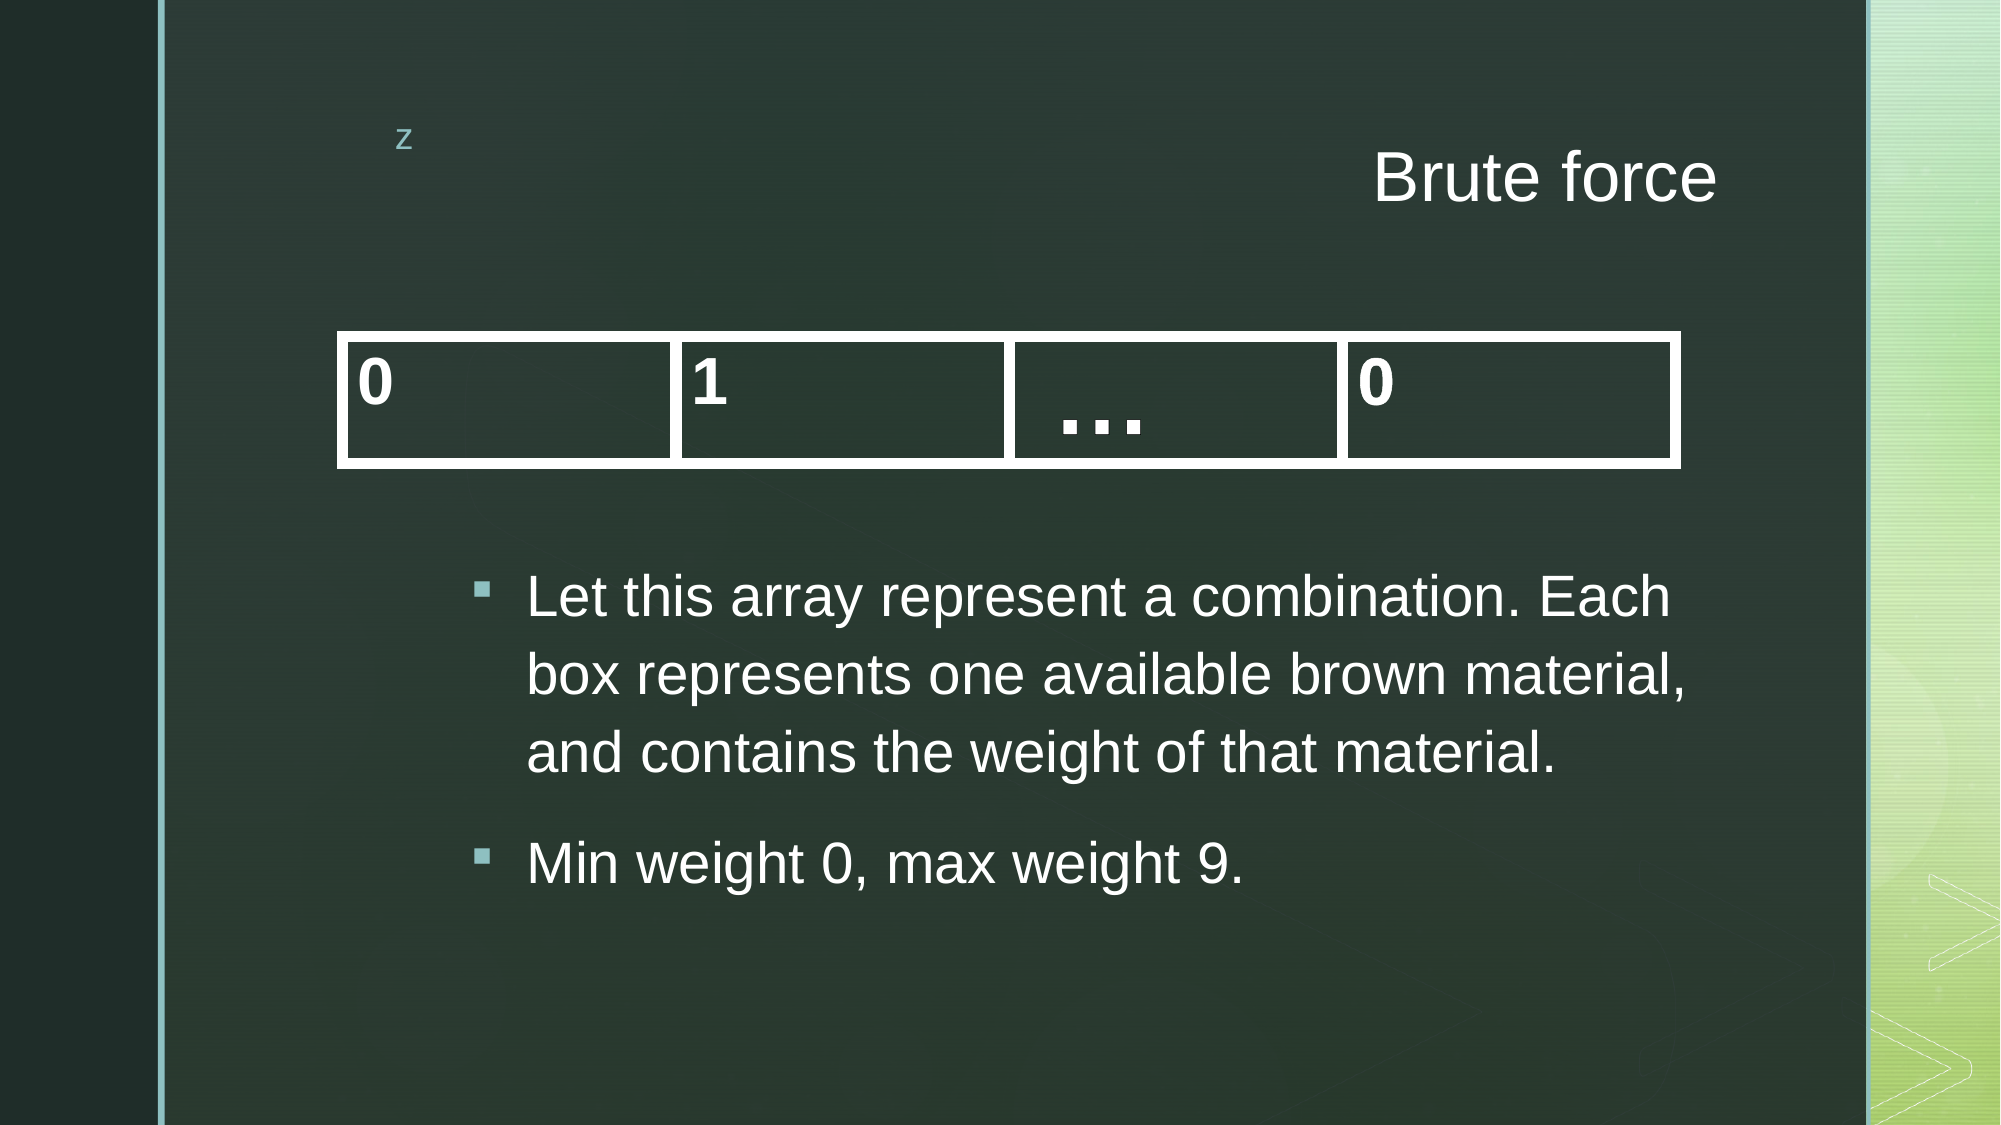

# Brute force
| 0 | 1 | … | 0 |
| --- | --- | --- | --- |
Let this array represent a combination. Each box represents one available brown material, and contains the weight of that material.
Min weight 0, max weight 9.